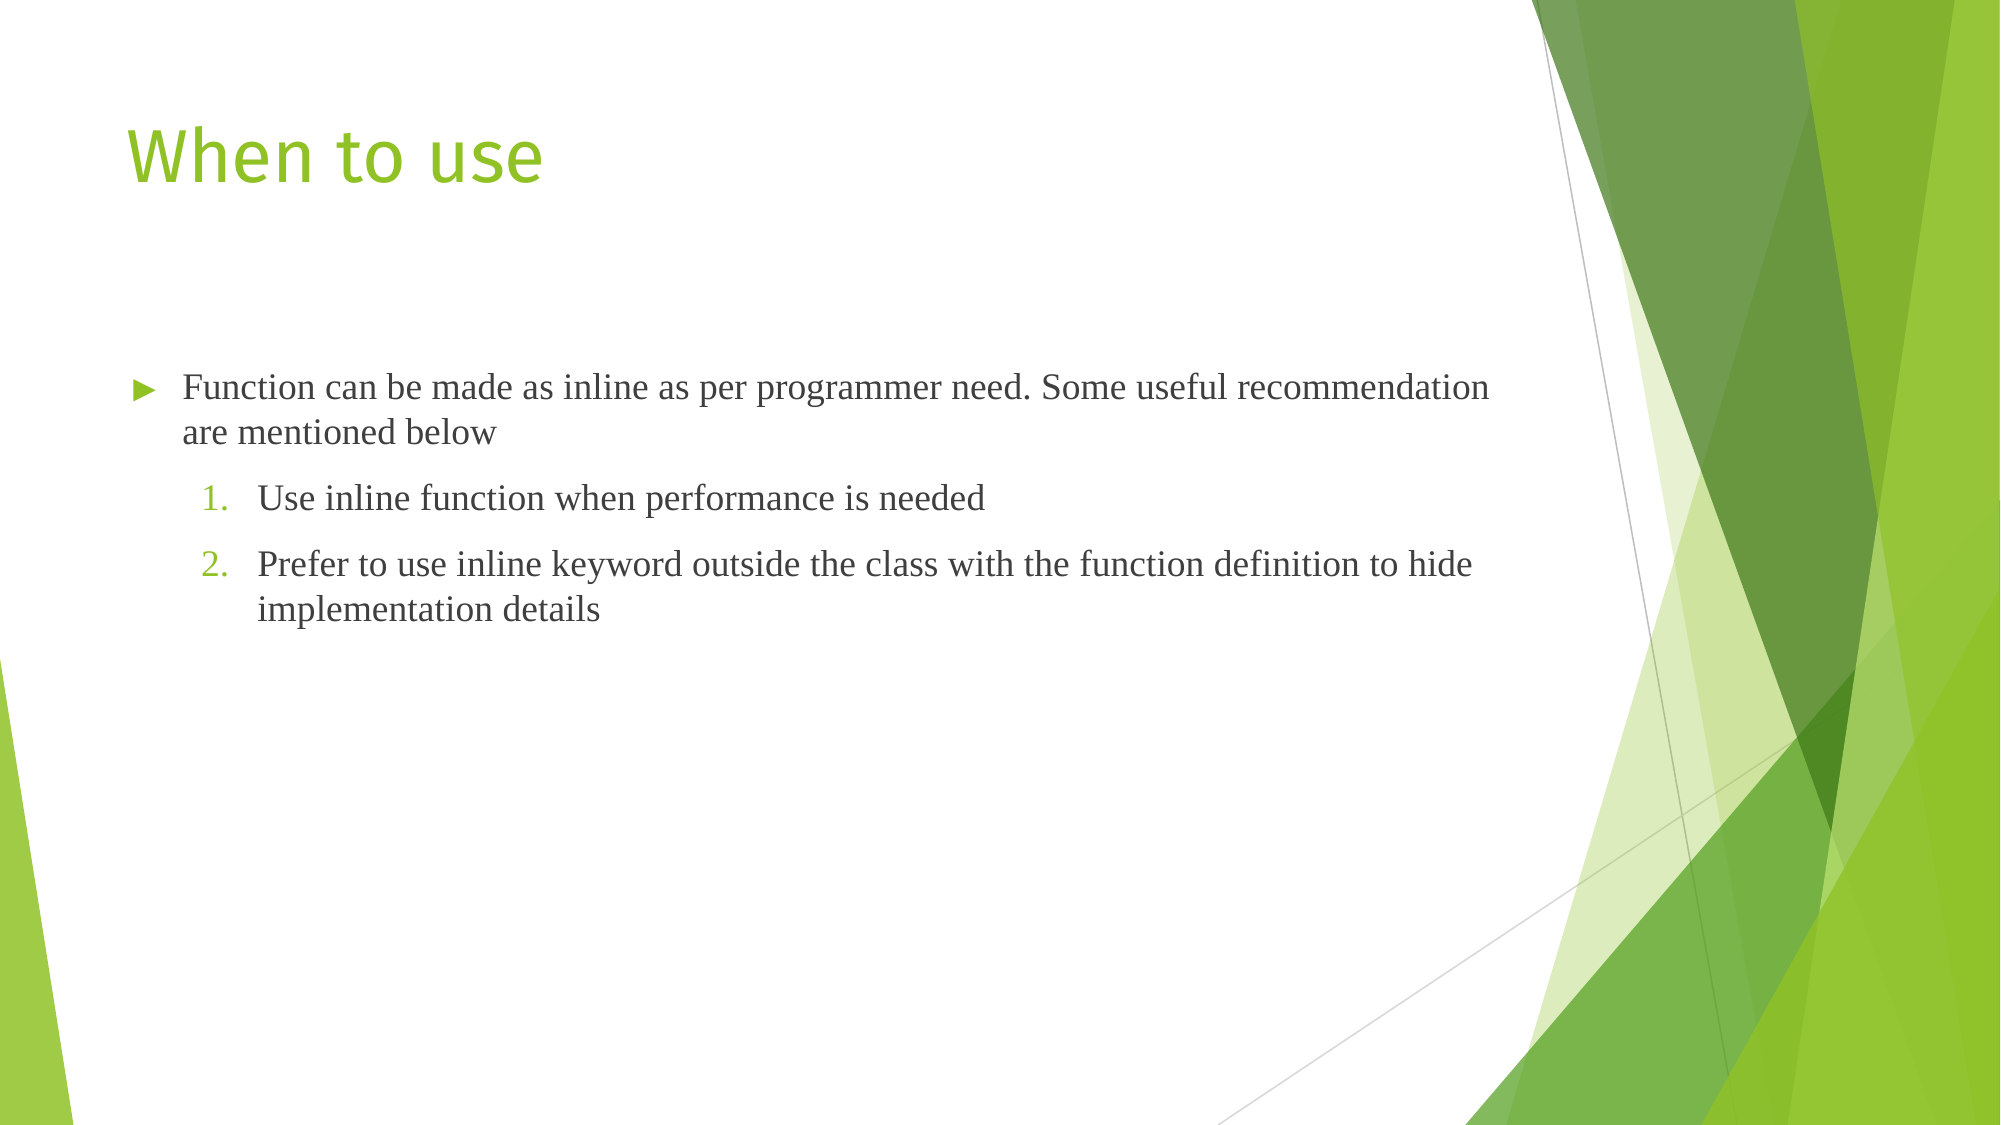

# When to use
Function can be made as inline as per programmer need. Some useful recommendation are mentioned below
Use inline function when performance is needed
Prefer to use inline keyword outside the class with the function definition to hide implementation details